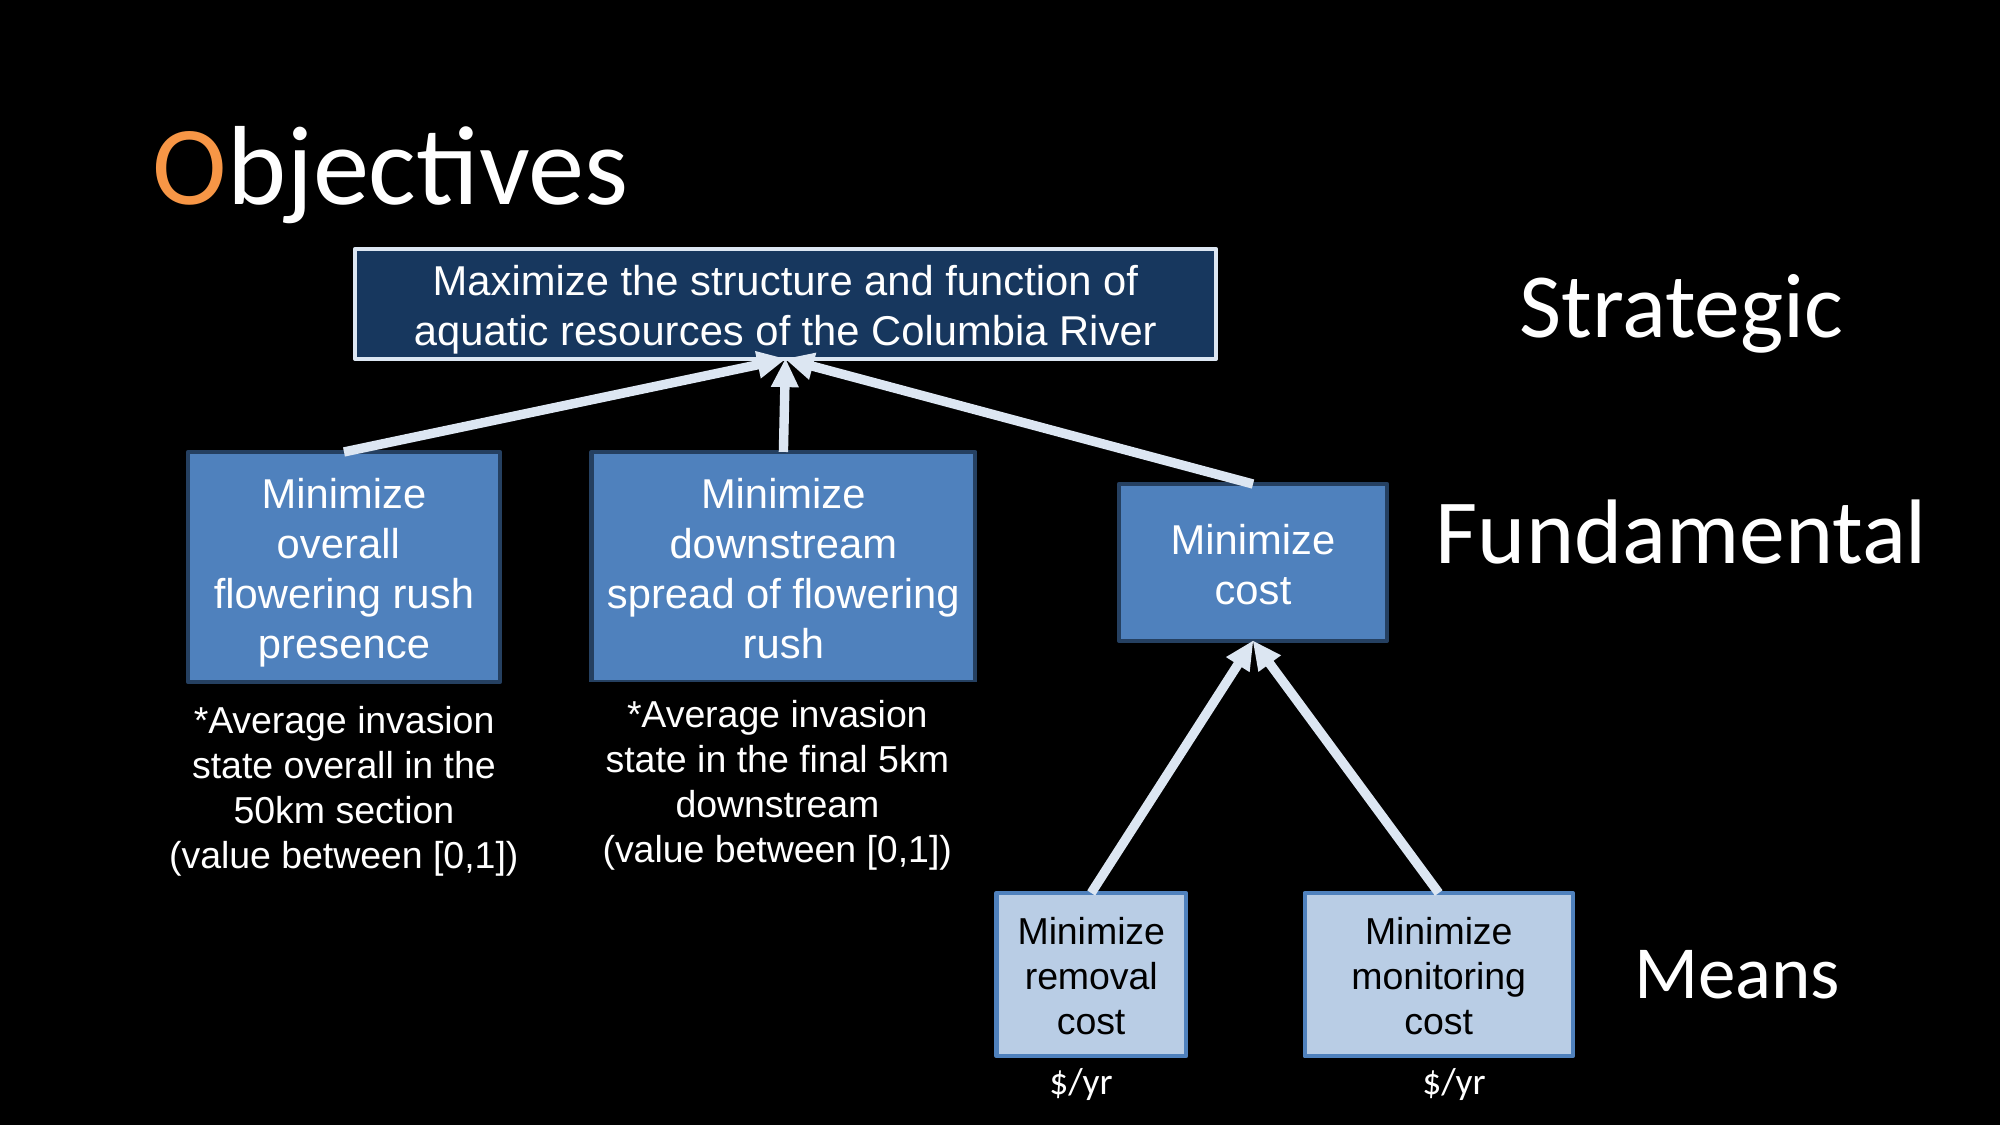

# Objectives
Maximize the structure and function of aquatic resources of the Columbia River
Strategic
Minimize overall  flowering rush presence
Minimize downstream spread of flowering rush
Fundamental
Minimize cost
*Average invasion state in the final 5km downstream
(value between [0,1])
*Average invasion state overall in the 50km section
(value between [0,1])
Minimize removal cost
Minimize monitoring cost
Means
$/yr
$/yr